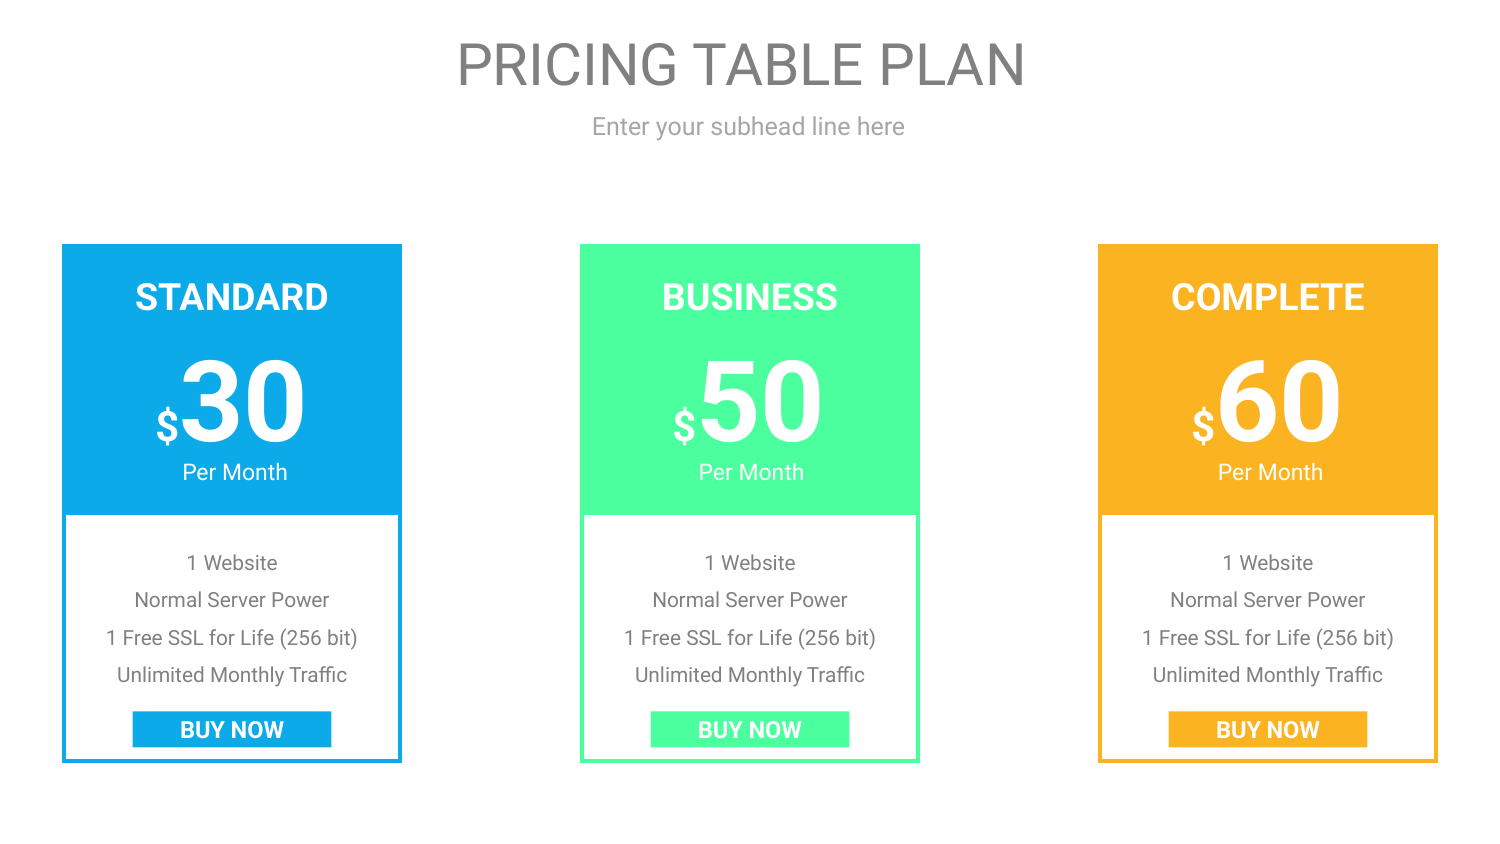

# PRICING TABLE PLAN
Enter your subhead line here

STANDARD
BUSINESS
COMPLETE
$30
$50
$60
 Per Month
 Per Month
 Per Month
1 Website
Normal Server Power
1 Free SSL for Life (256 bit)
Unlimited Monthly Traffic
1 Website
Normal Server Power
1 Free SSL for Life (256 bit)
Unlimited Monthly Traffic
1 Website
Normal Server Power
1 Free SSL for Life (256 bit)
Unlimited Monthly Traffic
BUY NOW
BUY NOW
BUY NOW